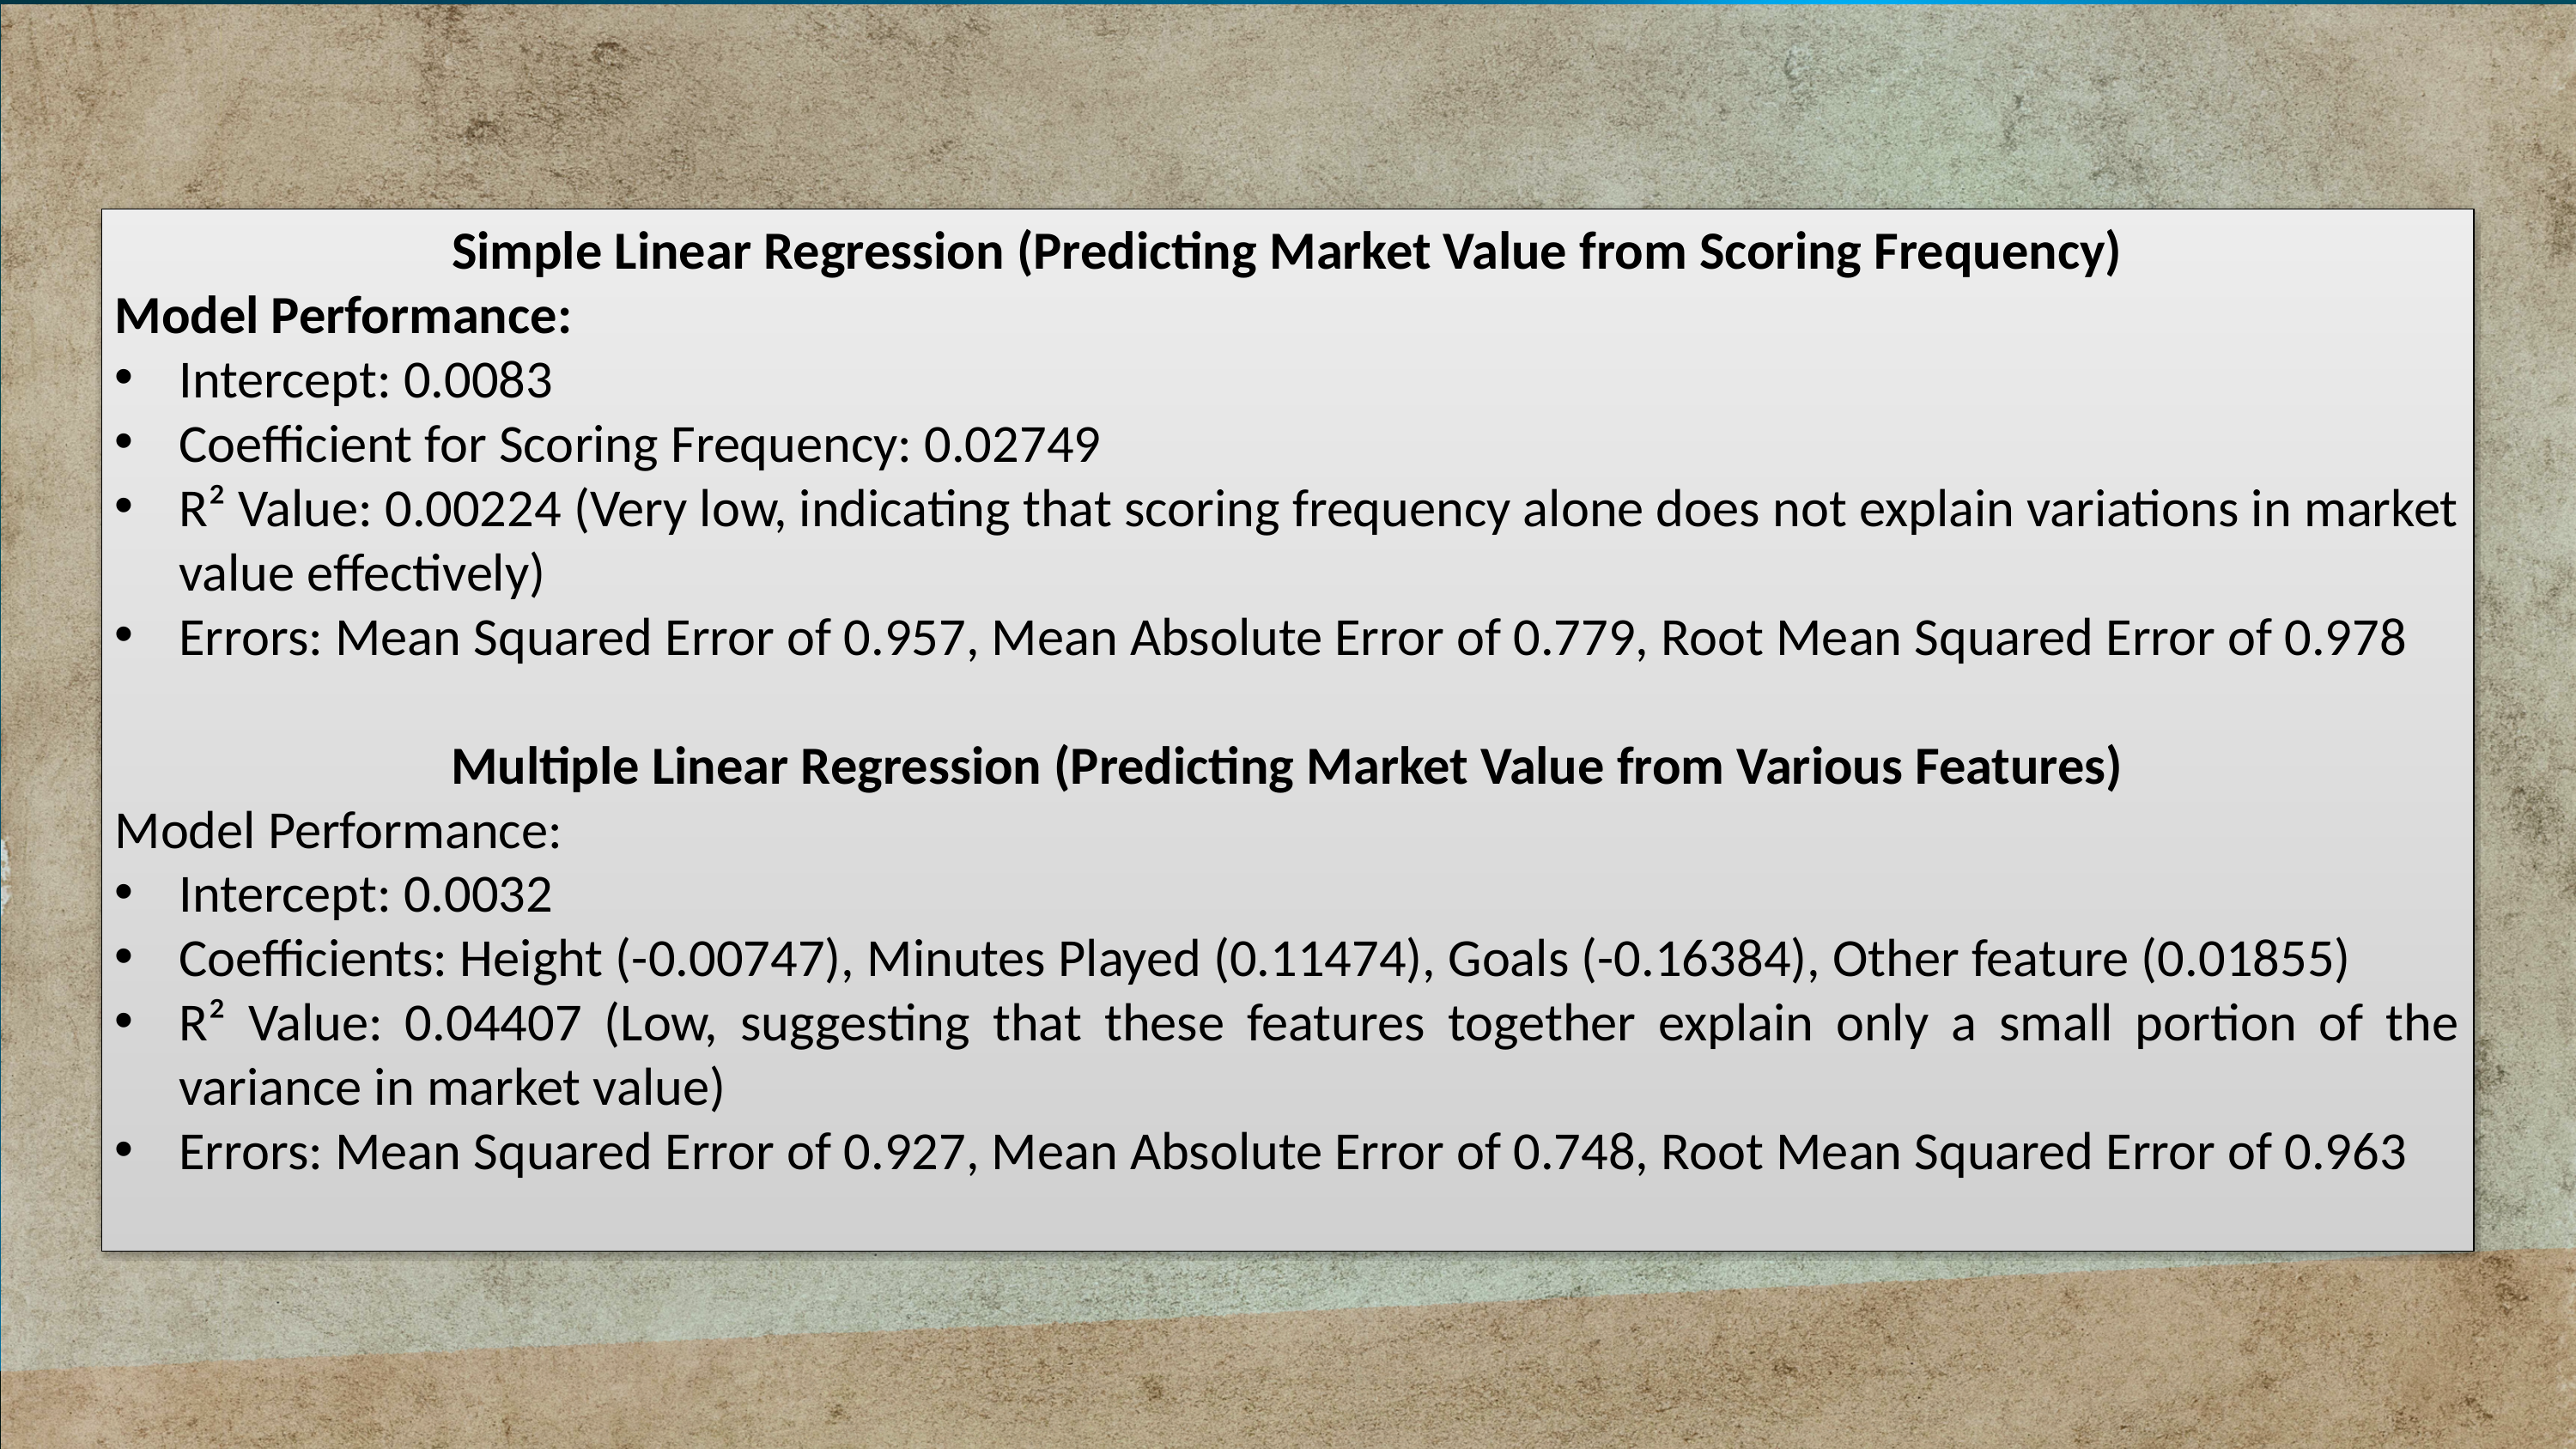

Simple Linear Regression (Predicting Market Value from Scoring Frequency)
Model Performance:
Intercept: 0.0083
Coefficient for Scoring Frequency: 0.02749
R² Value: 0.00224 (Very low, indicating that scoring frequency alone does not explain variations in market value effectively)
Errors: Mean Squared Error of 0.957, Mean Absolute Error of 0.779, Root Mean Squared Error of 0.978

Multiple Linear Regression (Predicting Market Value from Various Features)
Model Performance:
Intercept: 0.0032
Coefficients: Height (-0.00747), Minutes Played (0.11474), Goals (-0.16384), Other feature (0.01855)
R² Value: 0.04407 (Low, suggesting that these features together explain only a small portion of the variance in market value)
Errors: Mean Squared Error of 0.927, Mean Absolute Error of 0.748, Root Mean Squared Error of 0.963